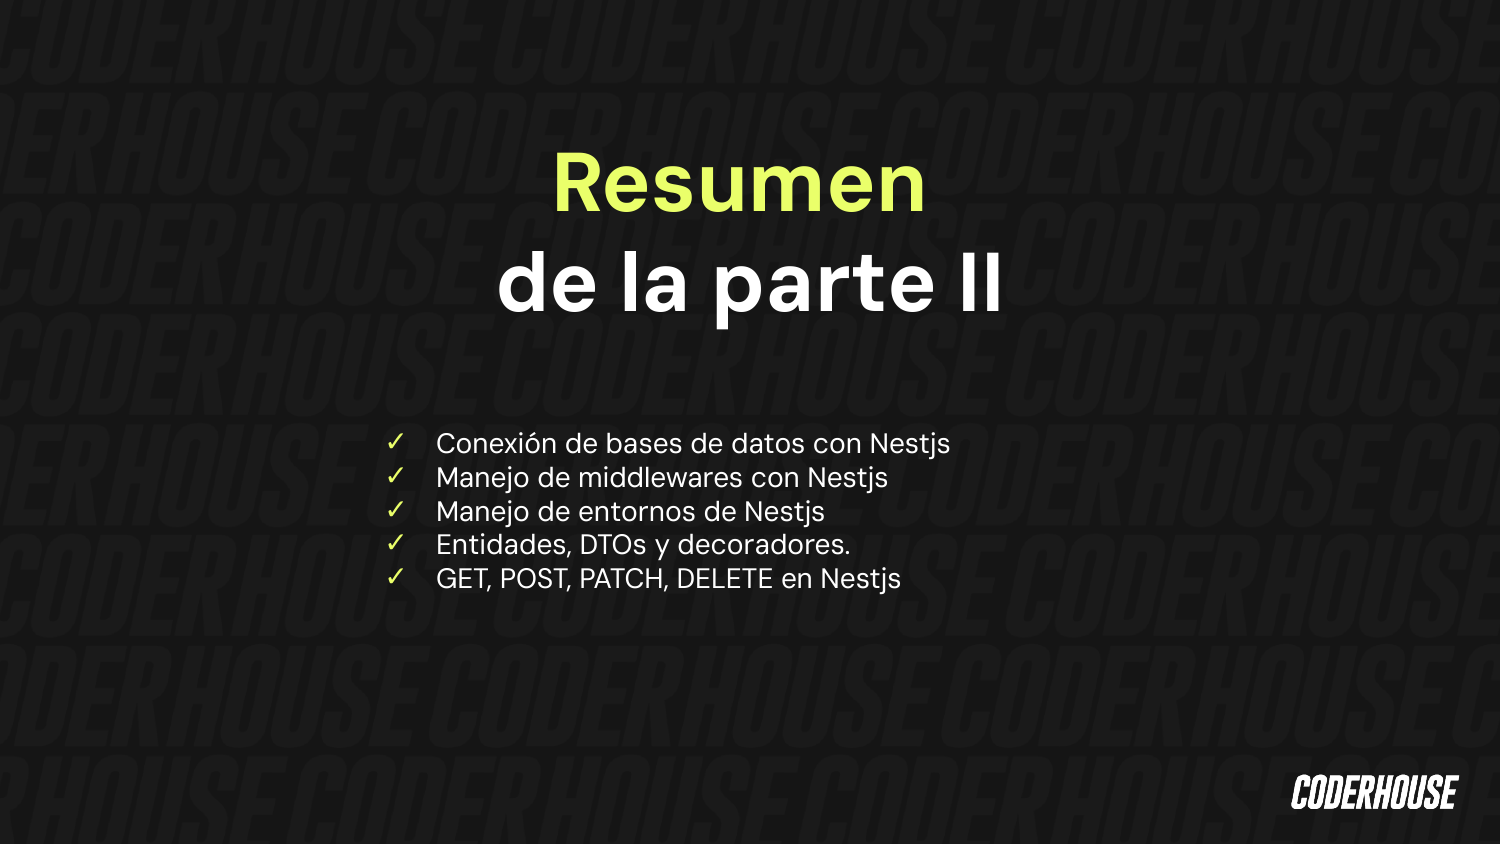

Resumen
de la parte II
Conexión de bases de datos con Nestjs
Manejo de middlewares con Nestjs
Manejo de entornos de Nestjs
Entidades, DTOs y decoradores.
GET, POST, PATCH, DELETE en Nestjs